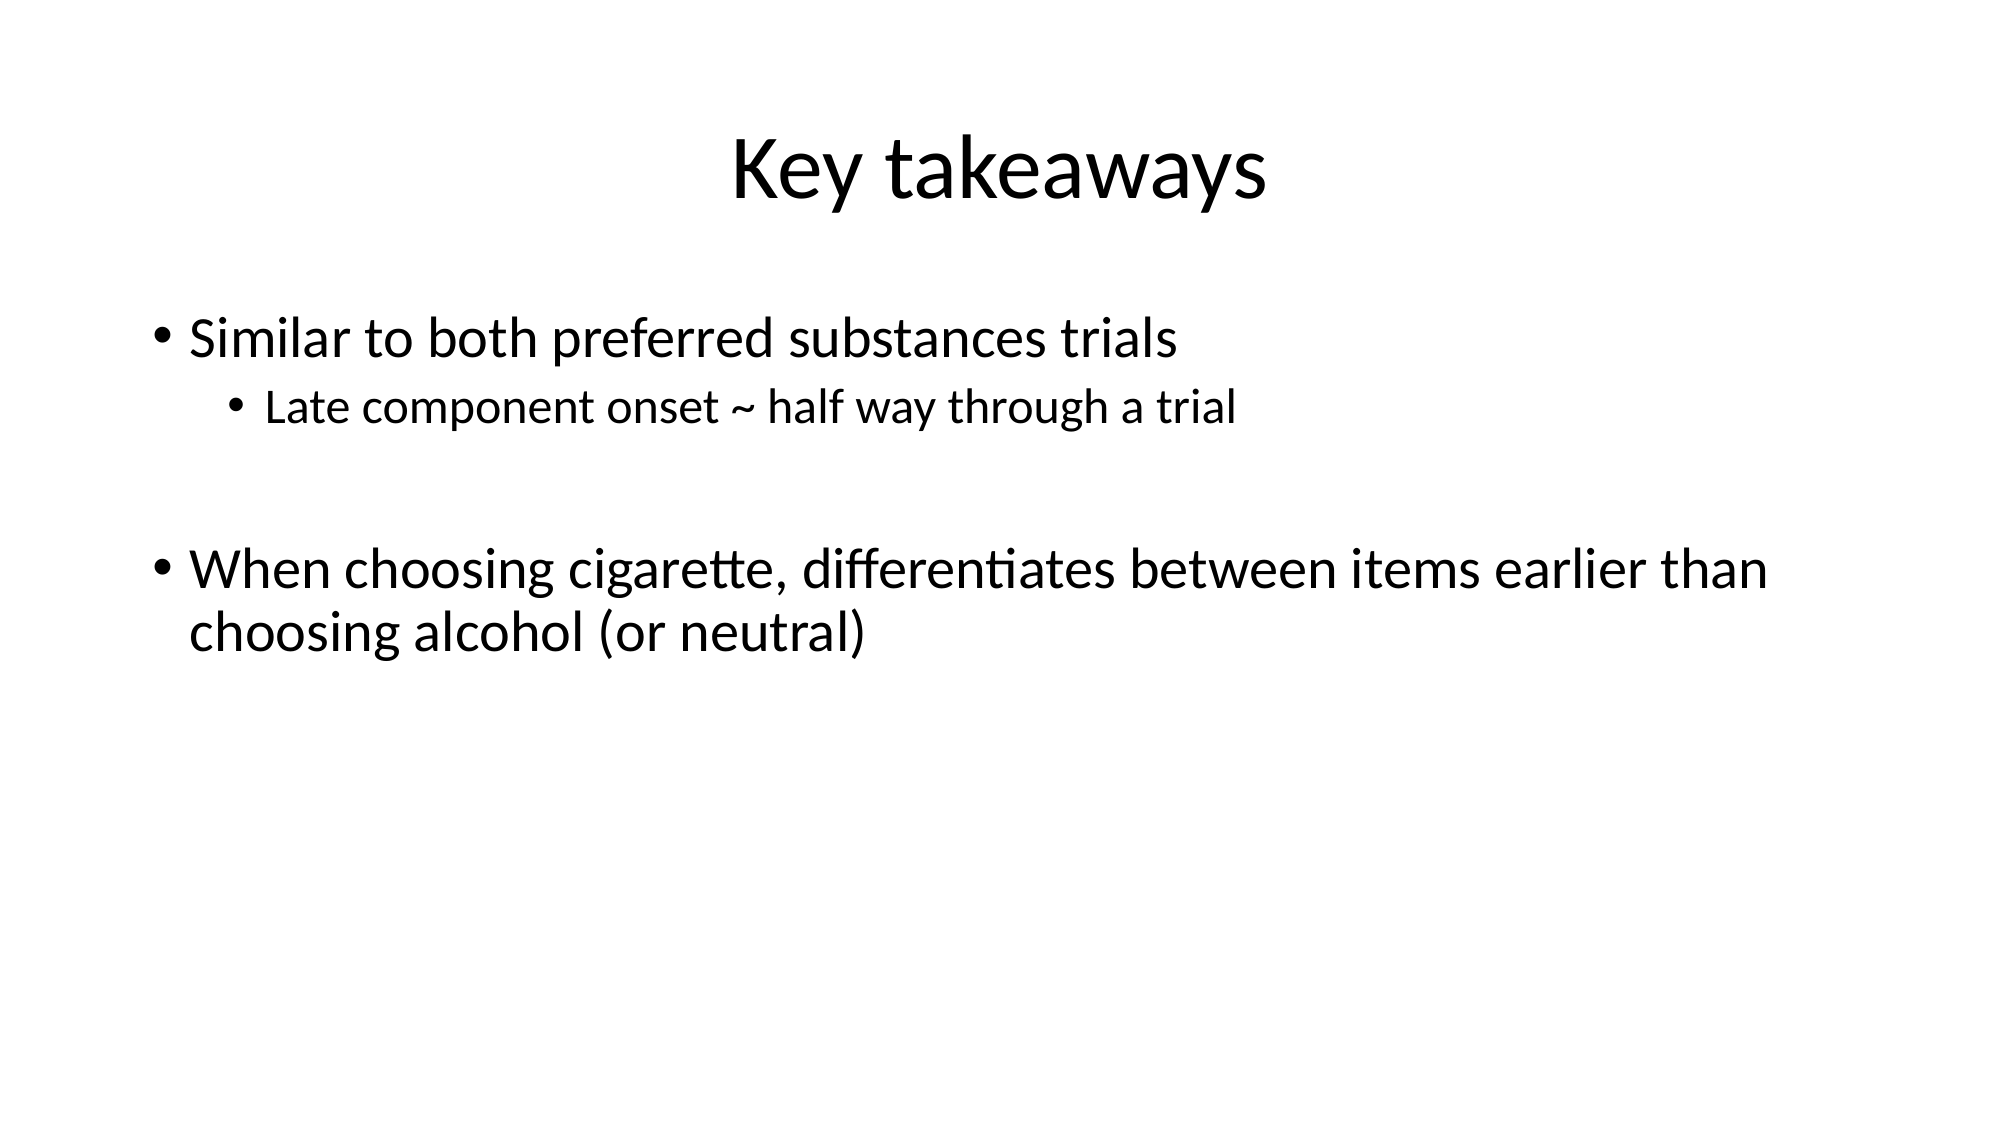

# Key takeaways
Similar to both preferred substances trials
Late component onset ~ half way through a trial

When choosing cigarette, differentiates between items earlier than choosing alcohol (or neutral)